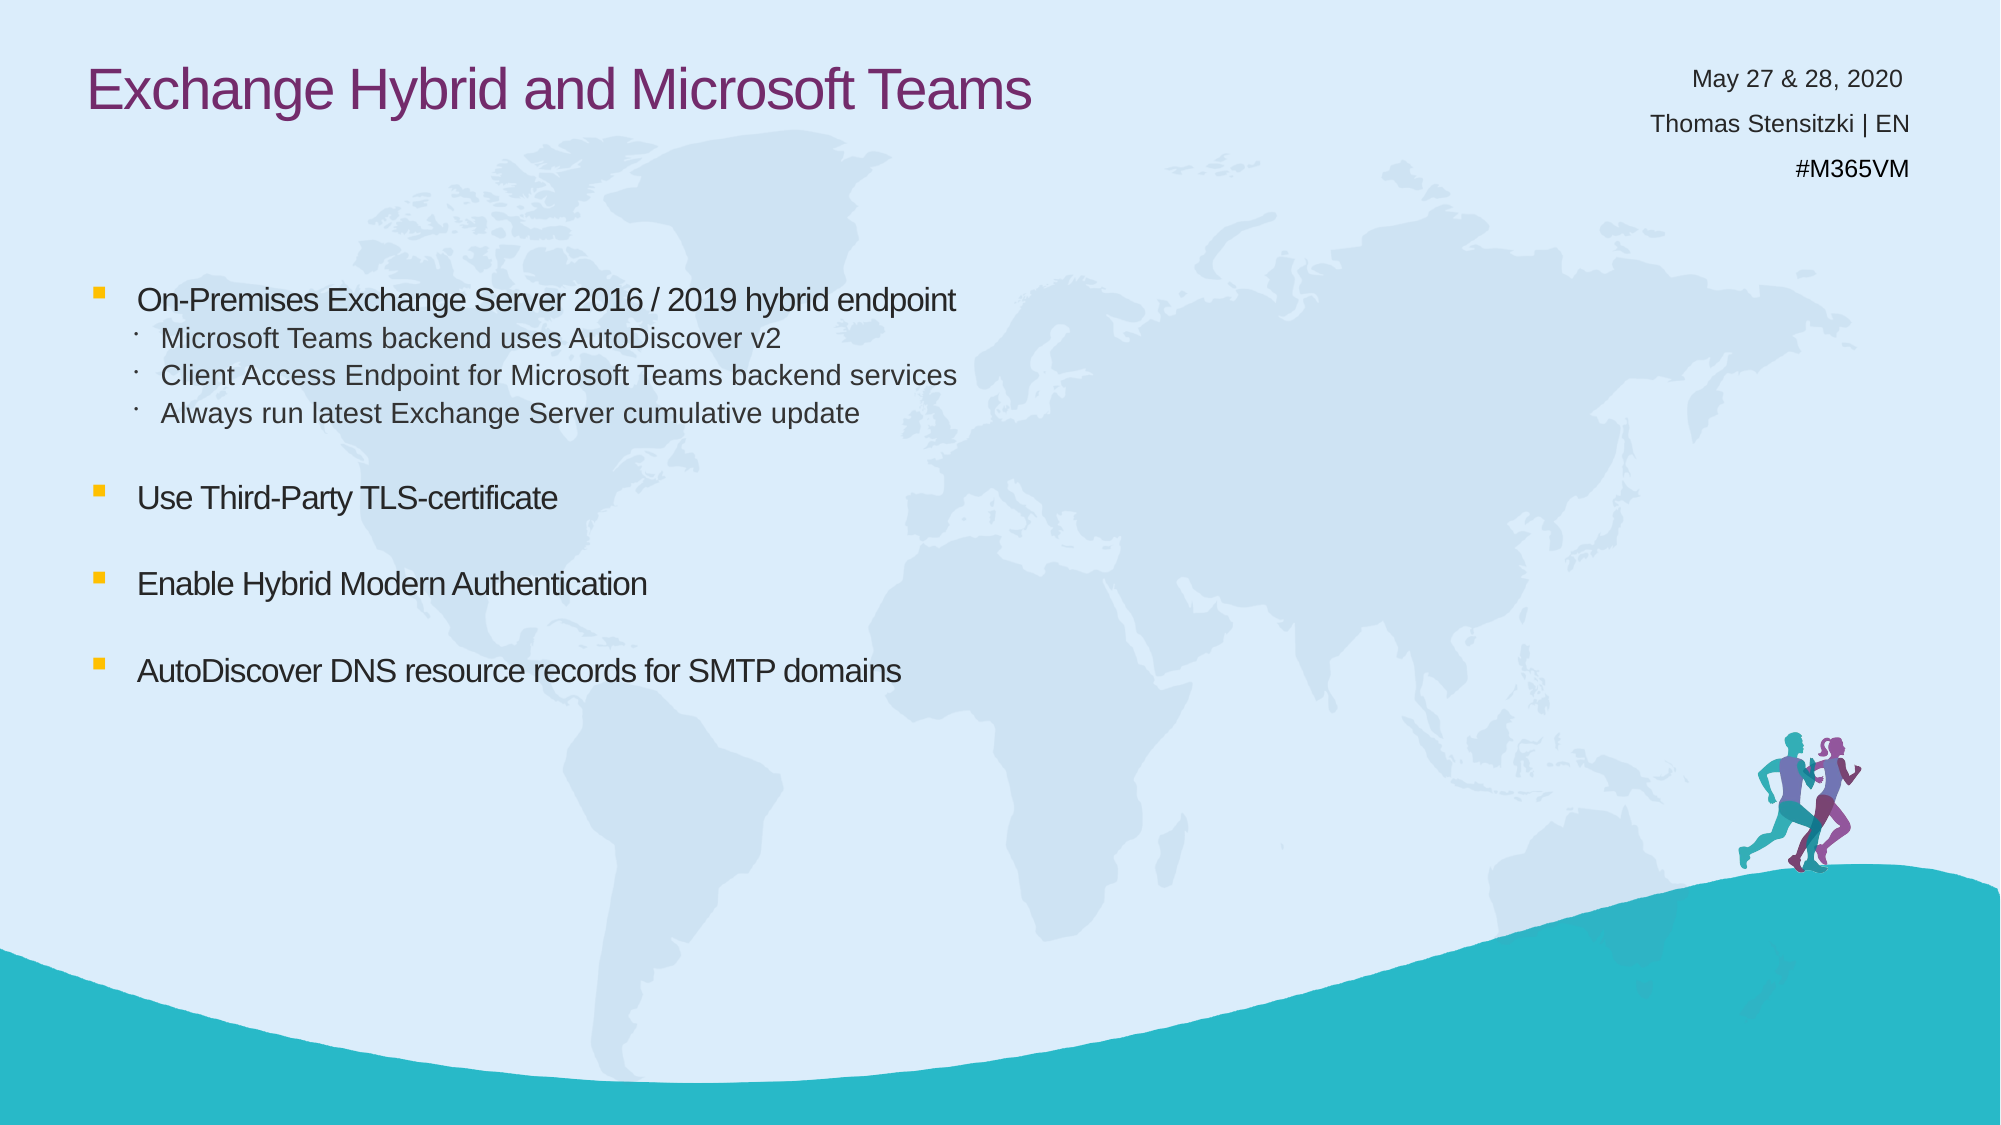

# Exchange Hybrid and Microsoft Teams
On-Premises Exchange Server 2016 / 2019 hybrid endpoint
Microsoft Teams backend uses AutoDiscover v2
Client Access Endpoint for Microsoft Teams backend services
Always run latest Exchange Server cumulative update
Use Third-Party TLS-certificate
Enable Hybrid Modern Authentication
AutoDiscover DNS resource records for SMTP domains